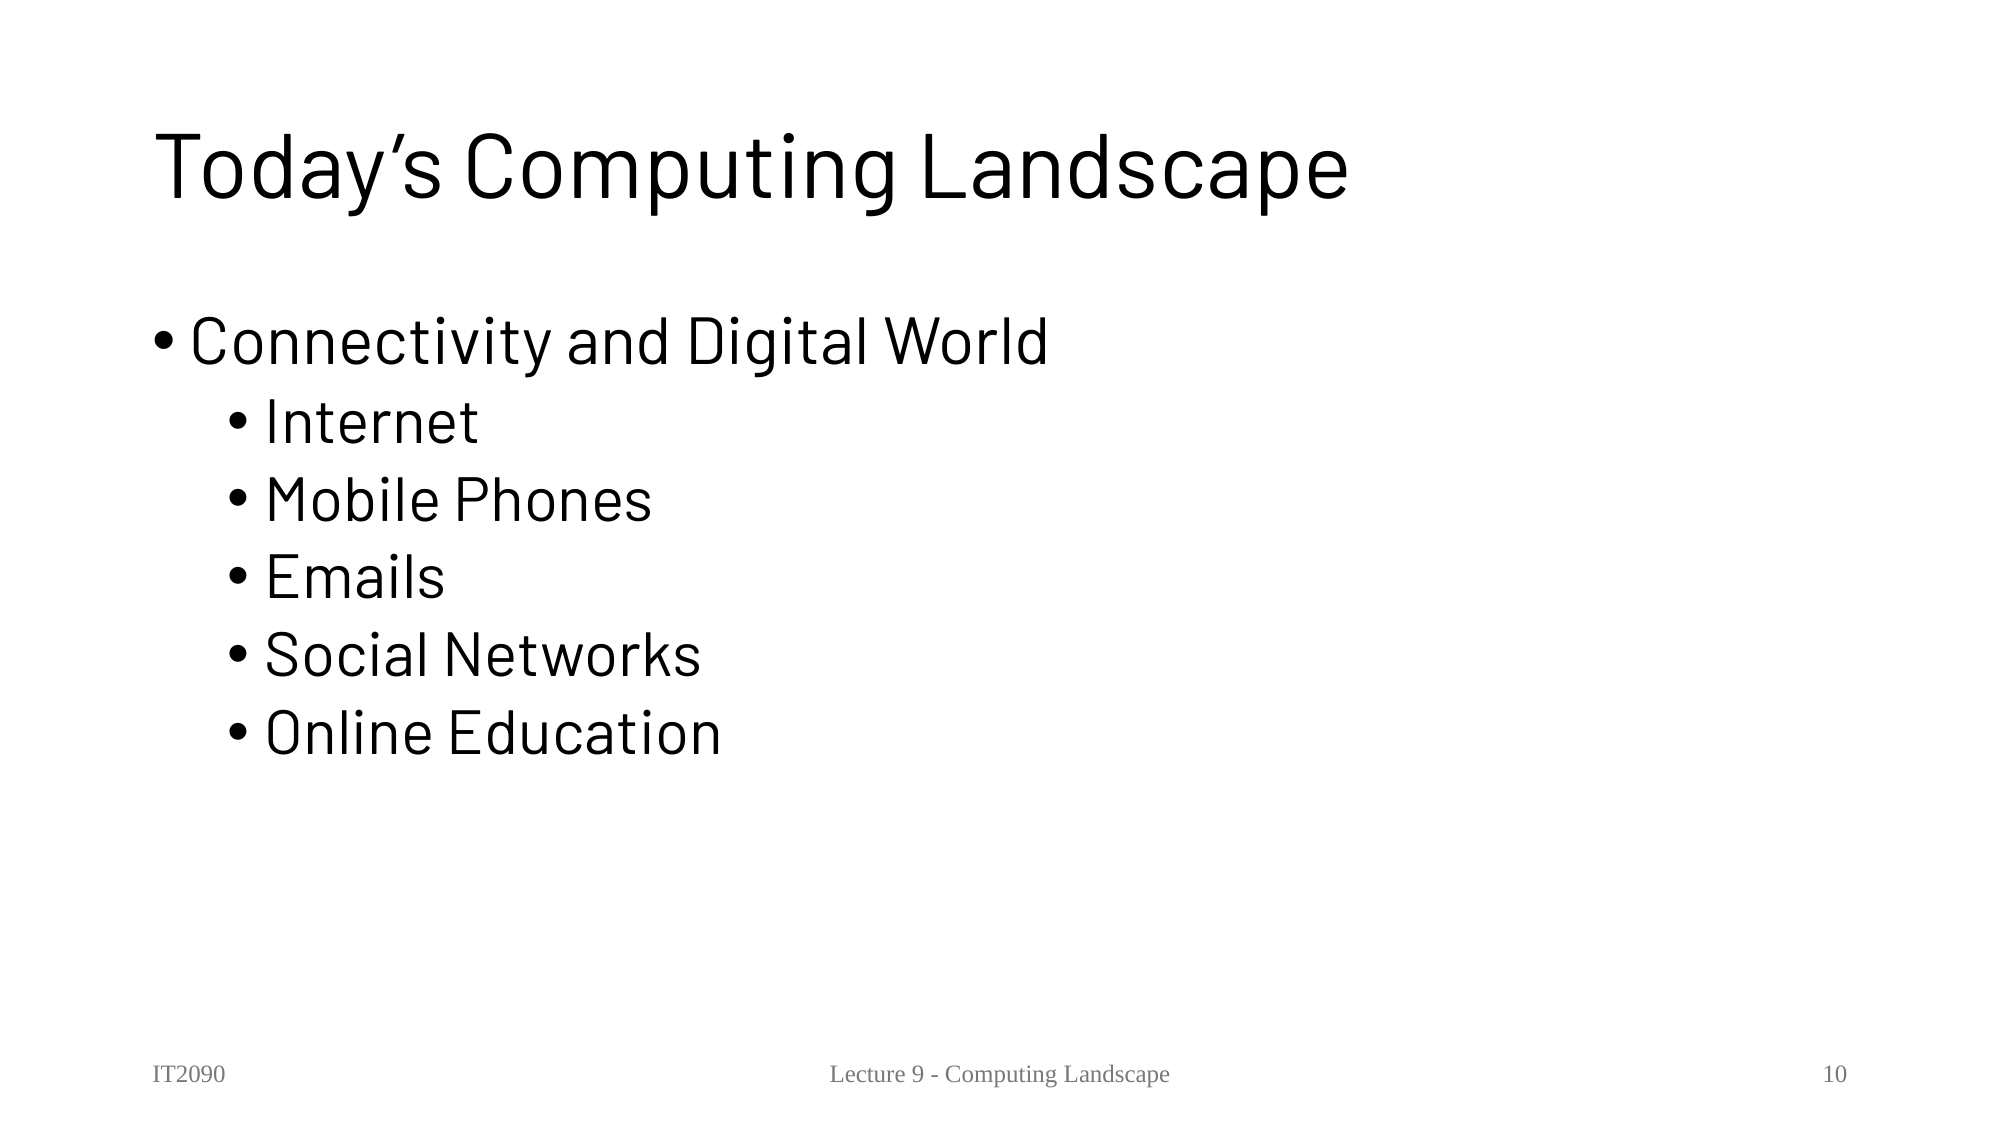

# Today’s Computing Landscape
Connectivity and Digital World
Internet
Mobile Phones
Emails
Social Networks
Online Education

IT2090
Lecture 9 - Computing Landscape
10